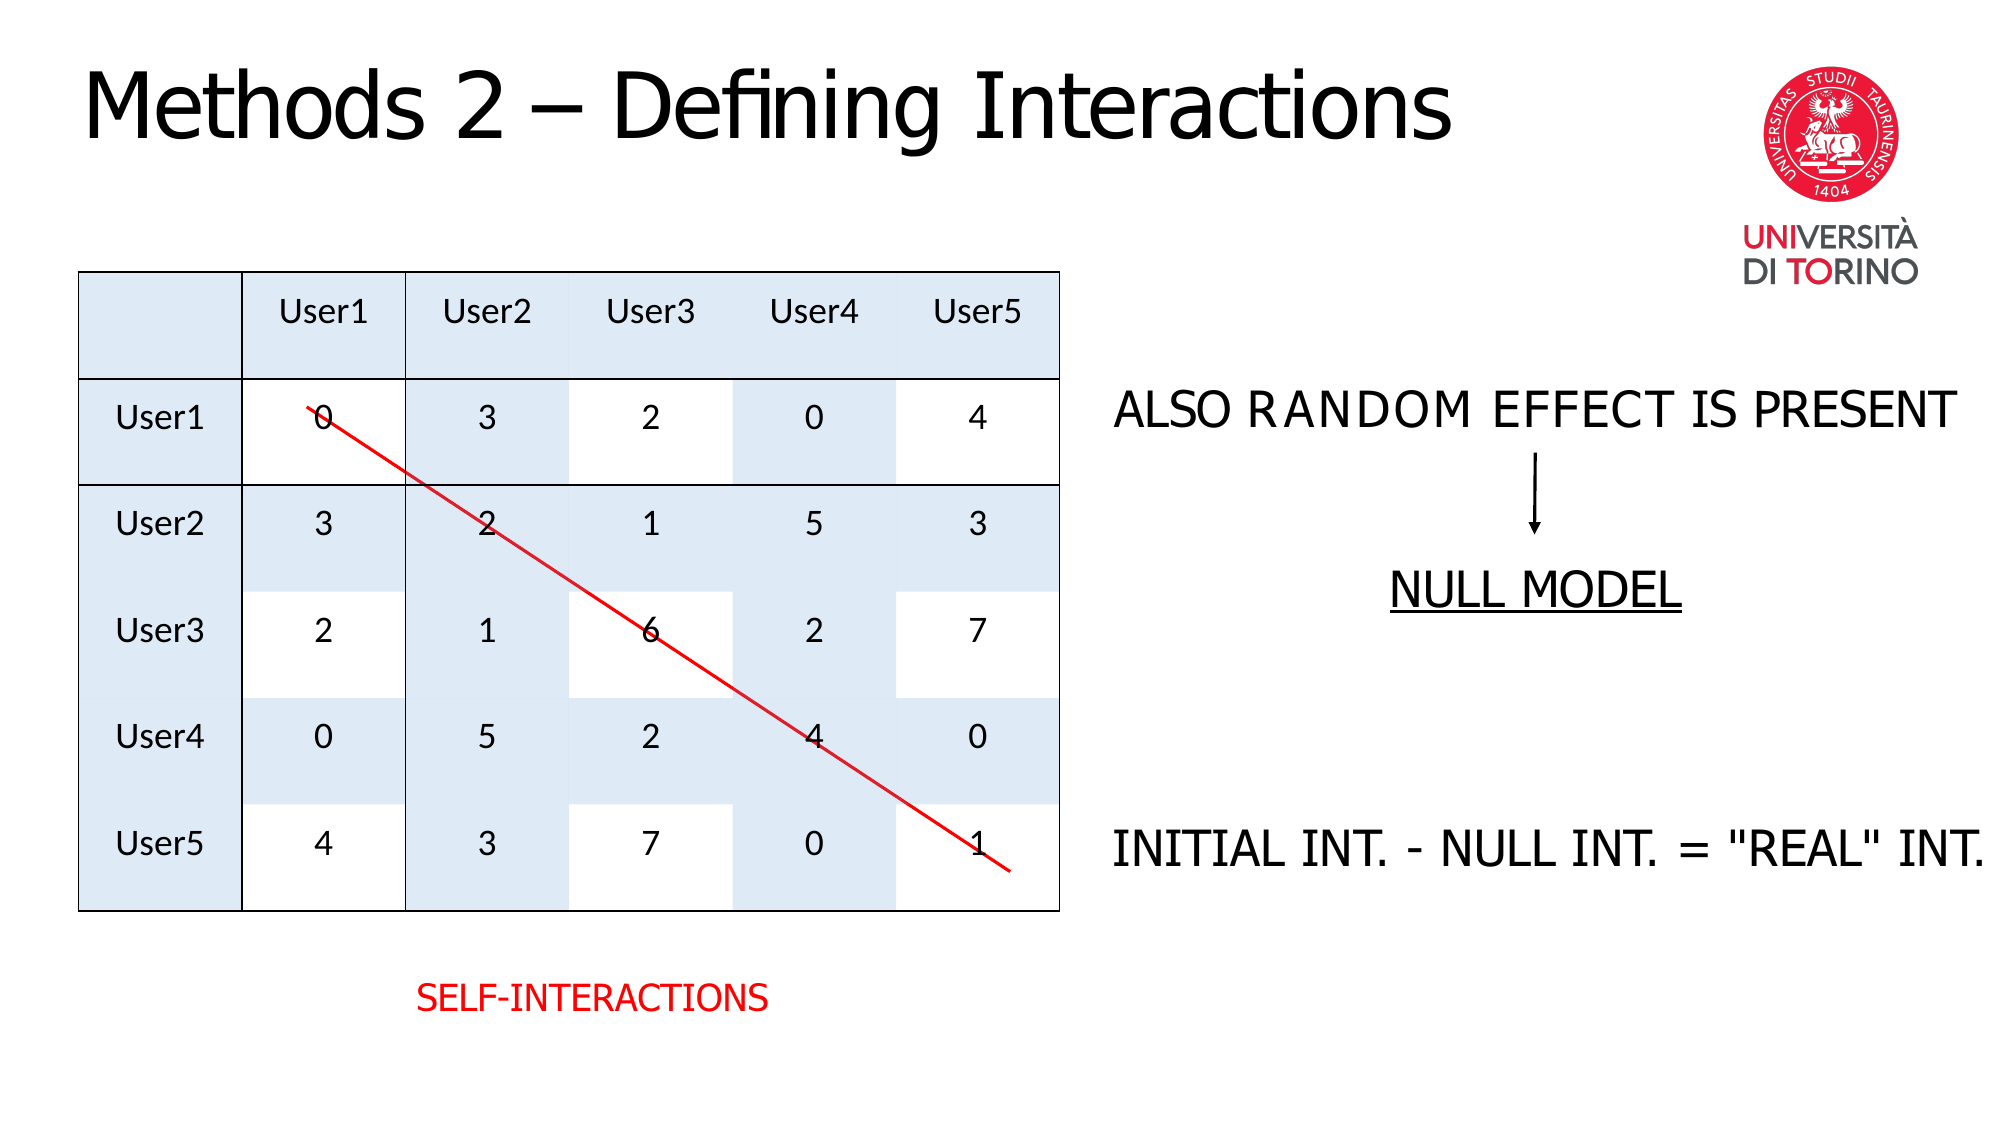

# Methods 2 – Defining Interactions
|  | User1 | User2 | User3 | User4 | User5 |
| --- | --- | --- | --- | --- | --- |
| User1 | 0 | 3 | 2 | 0 | 4 |
| User2 | 3 | 2 | 1 | 5 | 3 |
| User3 | 2 | 1 | 6 | 2 | 7 |
| User4 | 0 | 5 | 2 | 4 | 0 |
| User5 | 4 | 3 | 7 | 0 | 1 |
ALSO RANDOM EFFECT IS PRESENT

NULL MODEL

INITIAL INT. - NULL INT. = "REAL" INT.
SELF-INTERACTIONS